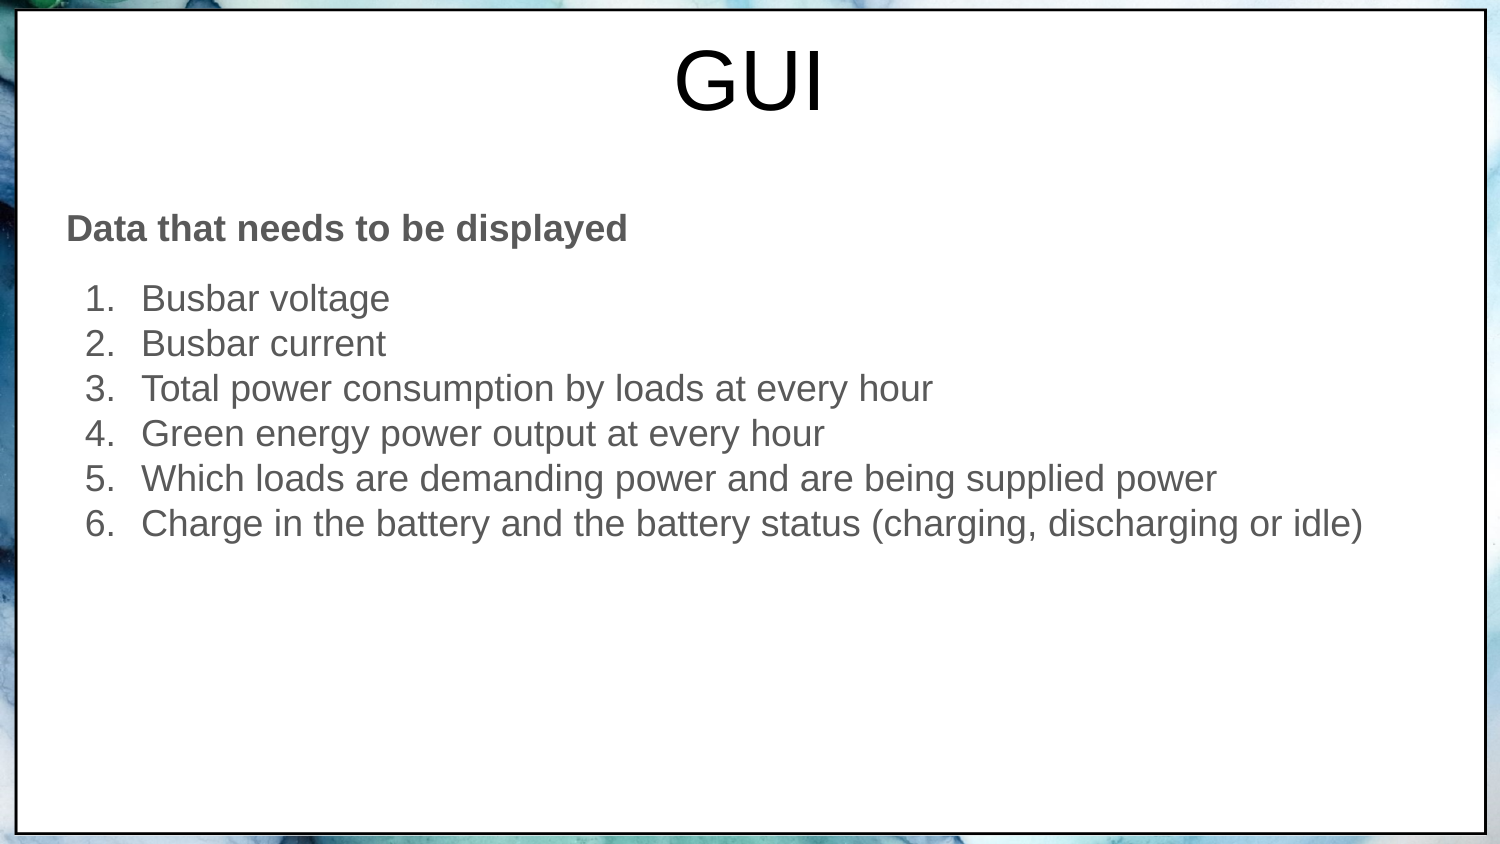

# GUI
Data that needs to be displayed
Busbar voltage
Busbar current
Total power consumption by loads at every hour
Green energy power output at every hour
Which loads are demanding power and are being supplied power
Charge in the battery and the battery status (charging, discharging or idle)